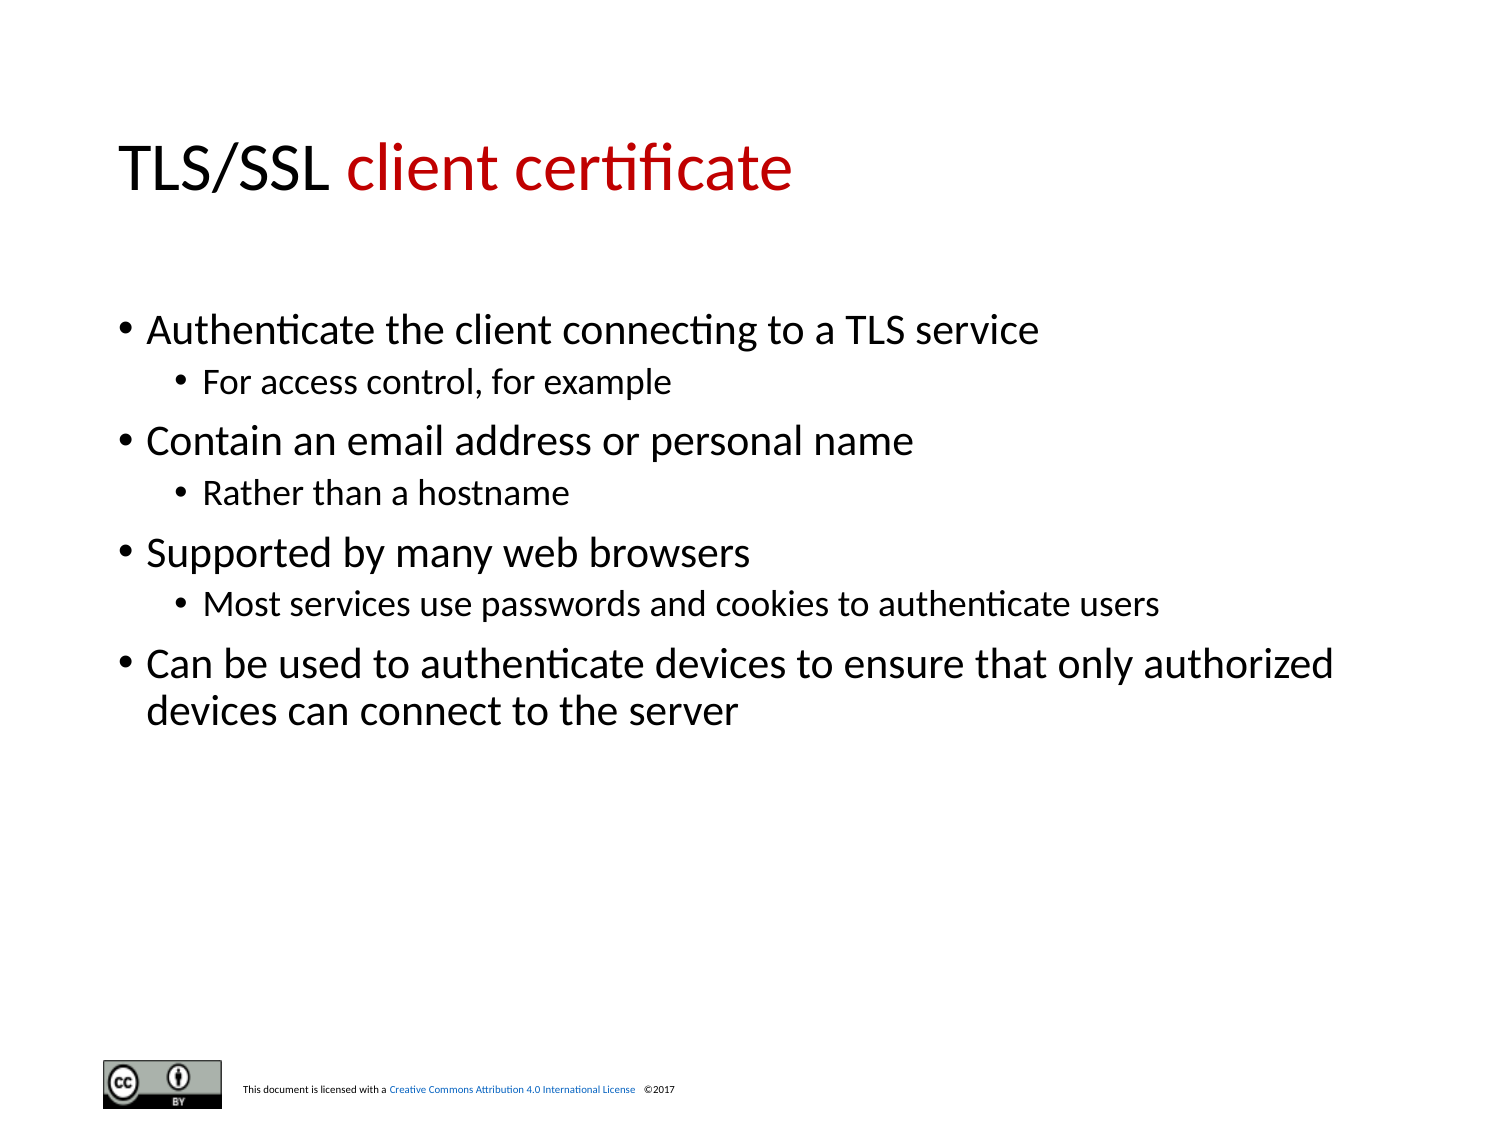

# TLS/SSL client certificate
Authenticate the client connecting to a TLS service
For access control, for example
Contain an email address or personal name
Rather than a hostname
Supported by many web browsers
Most services use passwords and cookies to authenticate users
Can be used to authenticate devices to ensure that only authorized devices can connect to the server